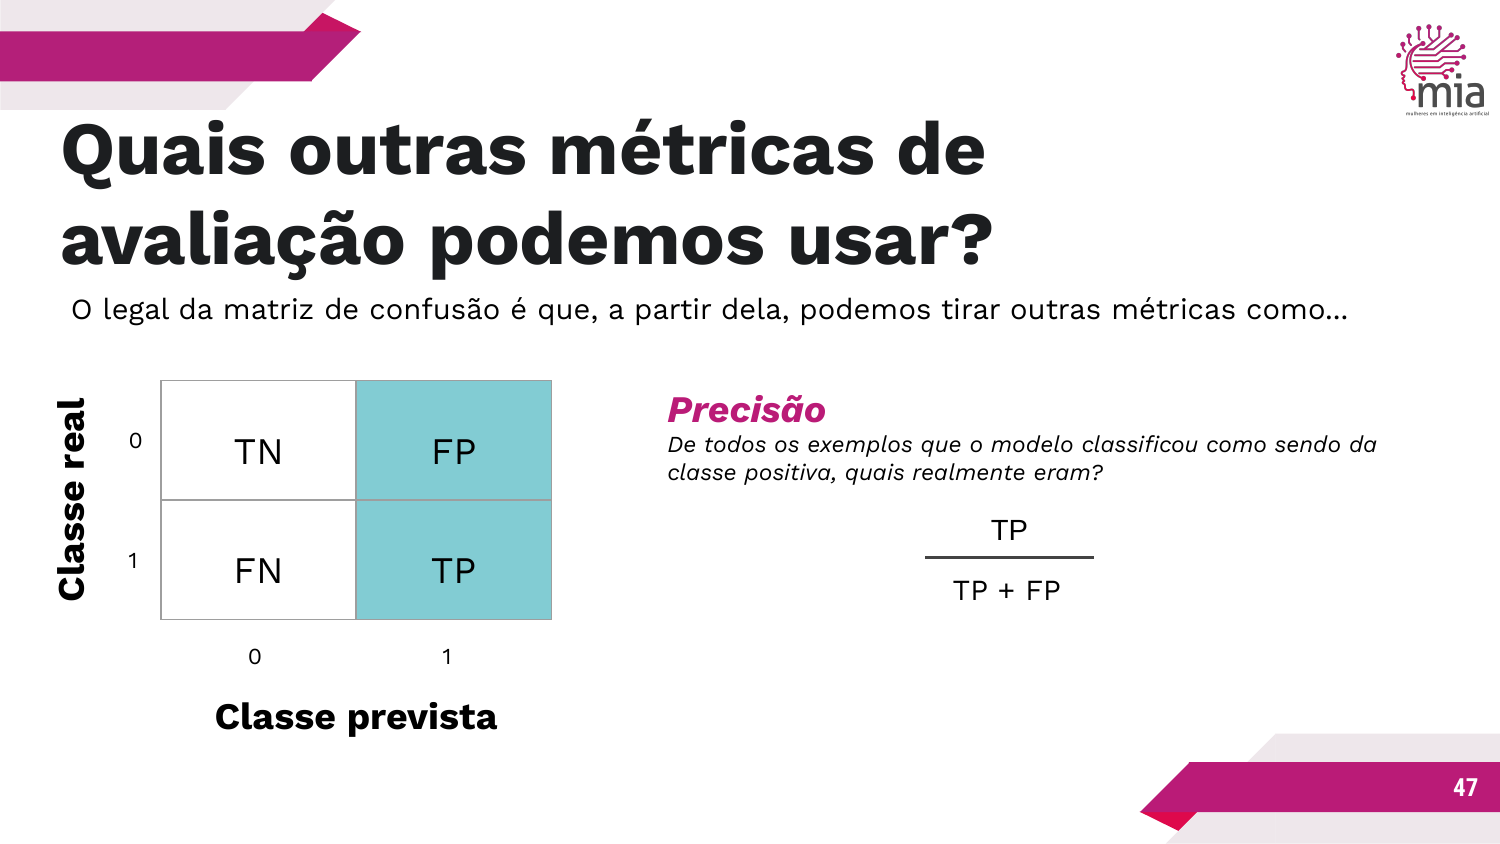

Quais outras métricas de avaliação podemos usar?
O legal da matriz de confusão é que, a partir dela, podemos tirar outras métricas como...
Precisão
De todos os exemplos que o modelo classificou como sendo da classe positiva, quais realmente eram?

0
| TN | FP |
| --- | --- |
| FN | TP |
Classe real
1
TP
TP + FP
0
1
Classe prevista
47